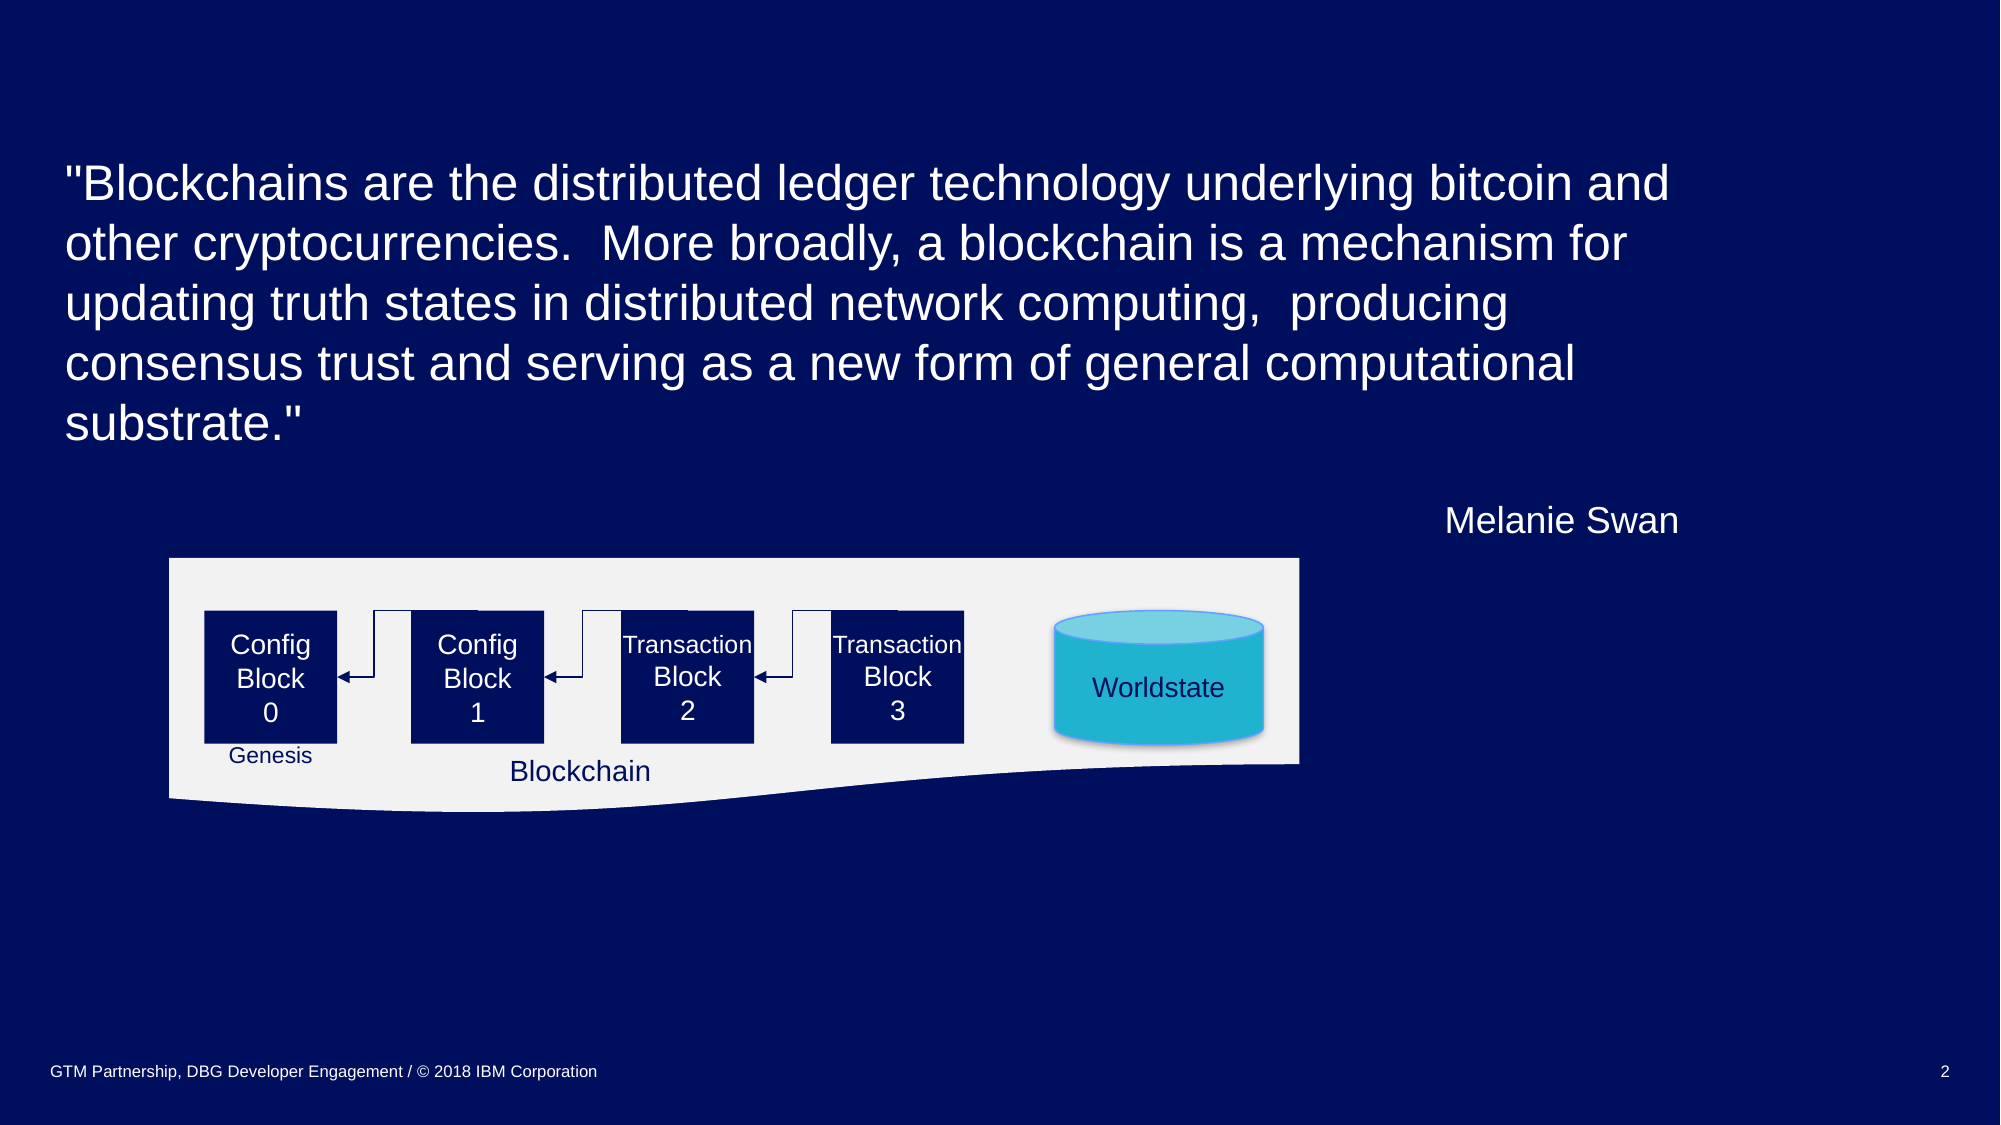

"Blockchains are the distributed ledger technology underlying bitcoin and other cryptocurrencies.  More broadly, a blockchain is a mechanism for updating truth states in distributed network computing,  producing consensus trust and serving as a new form of general computational substrate."

Melanie Swan

Config Block
0
Config
Block
1
Transaction
Block
2
Transaction
Block
3

Worldstate
Genesis
Blockchain
GTM Partnership, DBG Developer Engagement / © 2018 IBM Corporation
2